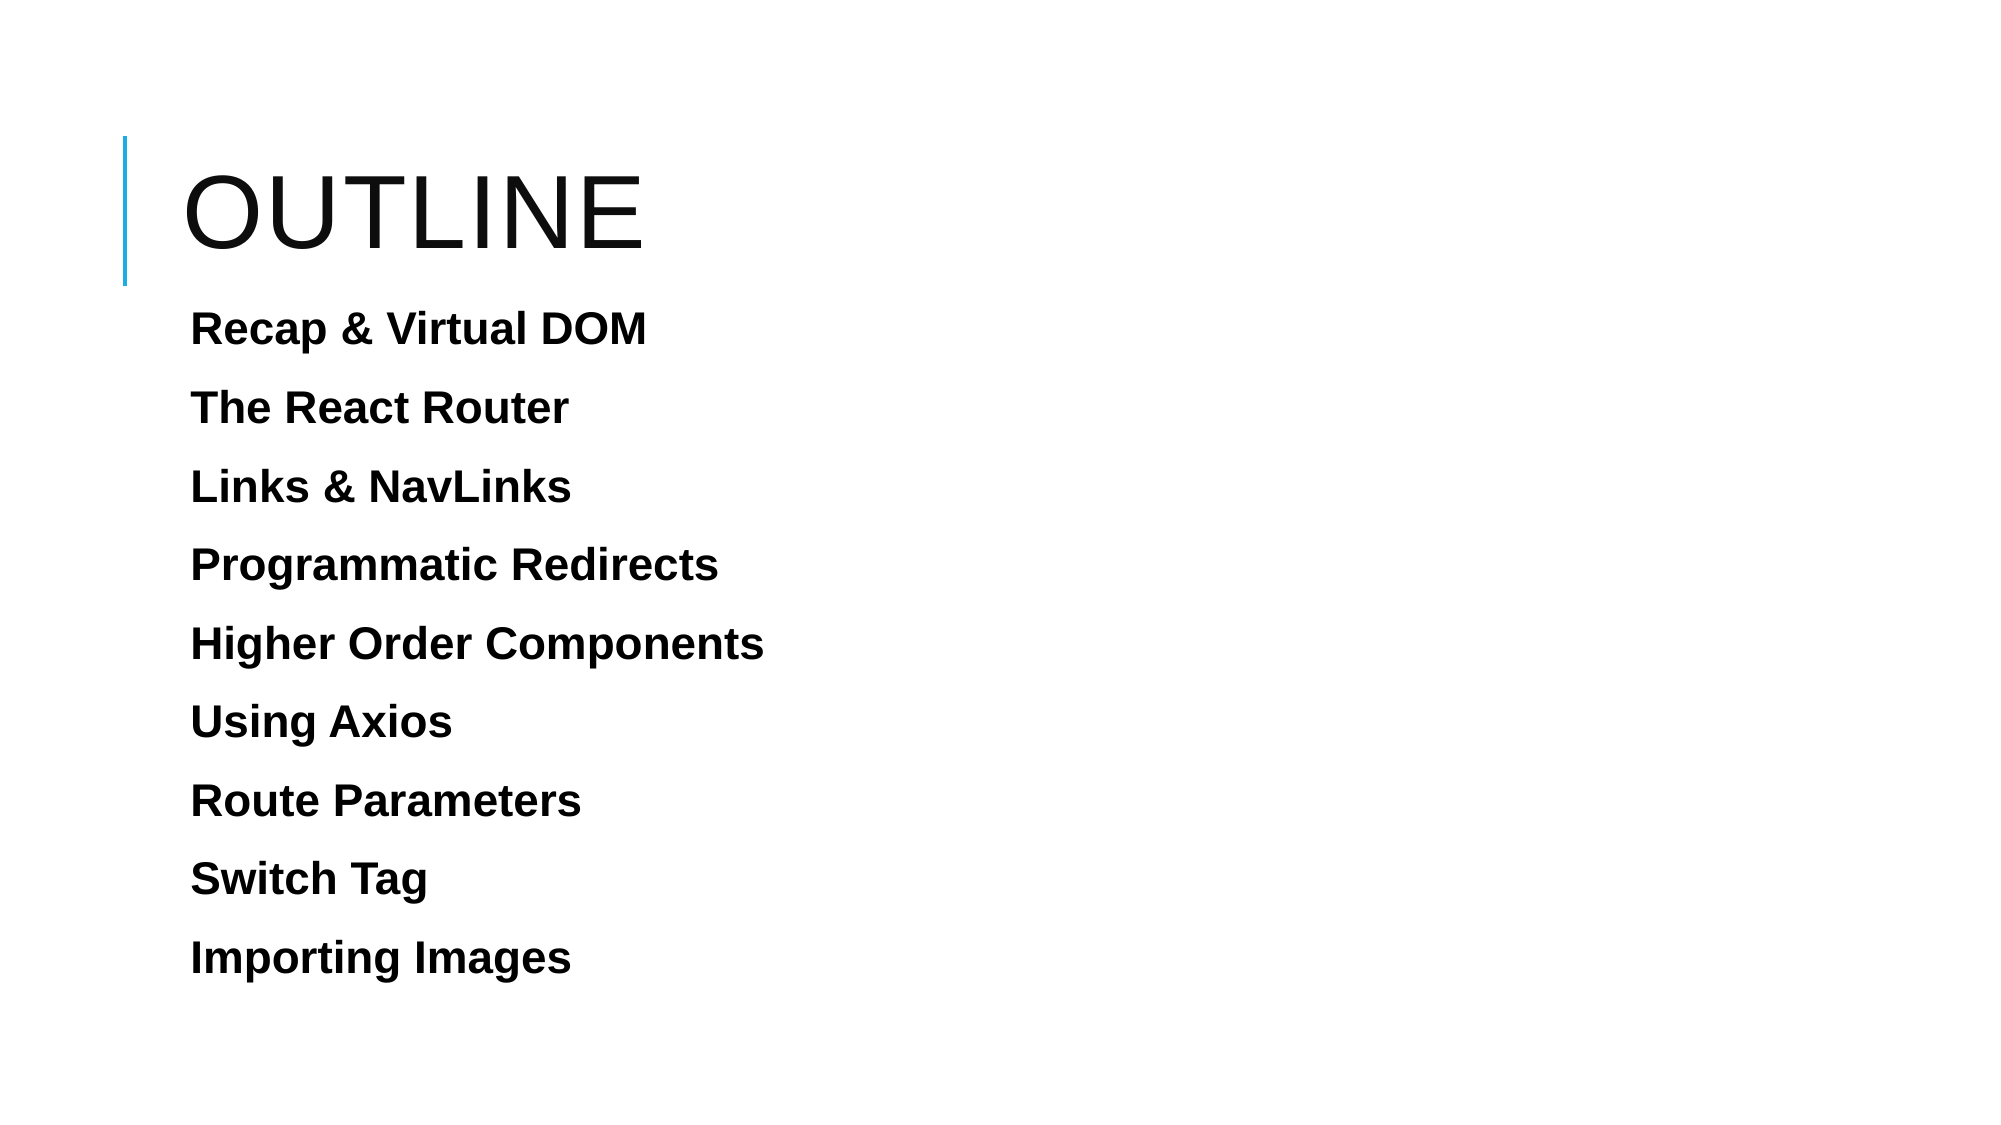

# outline
Recap & Virtual DOM
The React Router
Links & NavLinks
Programmatic Redirects
Higher Order Components
Using Axios
Route Parameters
Switch Tag
Importing Images